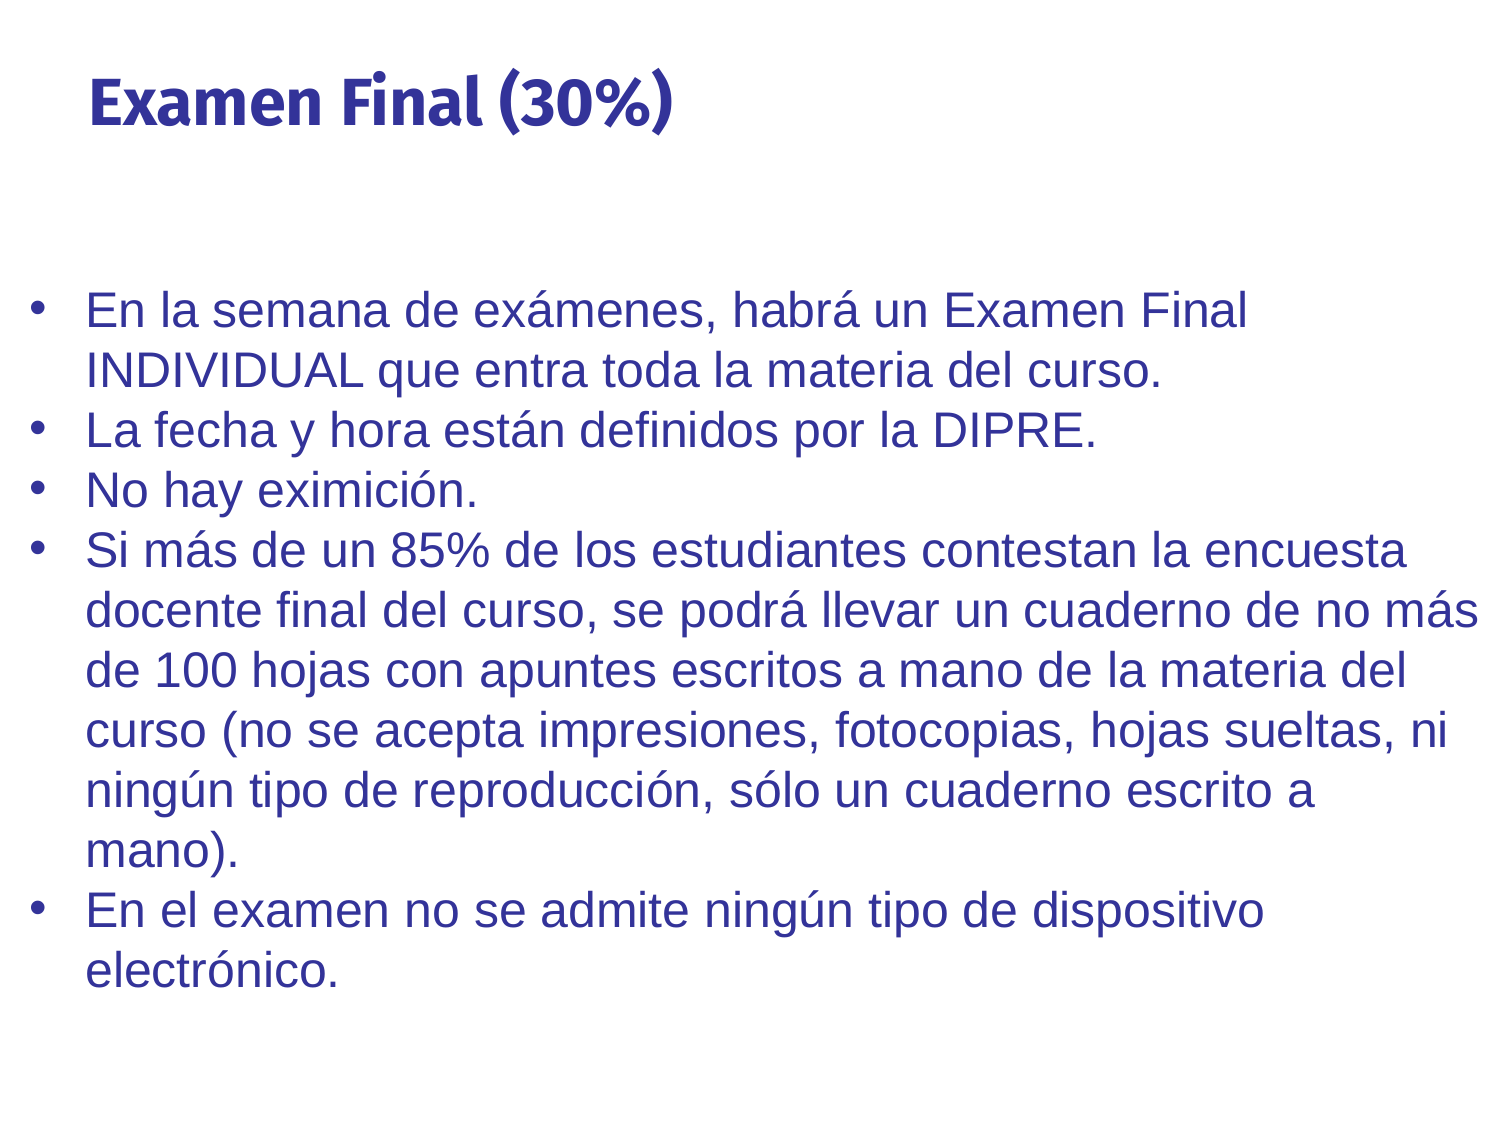

Examen Final (30%)
En la semana de exámenes, habrá un Examen Final INDIVIDUAL que entra toda la materia del curso.
La fecha y hora están definidos por la DIPRE.
No hay eximición.
Si más de un 85% de los estudiantes contestan la encuesta docente final del curso, se podrá llevar un cuaderno de no más de 100 hojas con apuntes escritos a mano de la materia del curso (no se acepta impresiones, fotocopias, hojas sueltas, ni ningún tipo de reproducción, sólo un cuaderno escrito a mano).
En el examen no se admite ningún tipo de dispositivo electrónico.